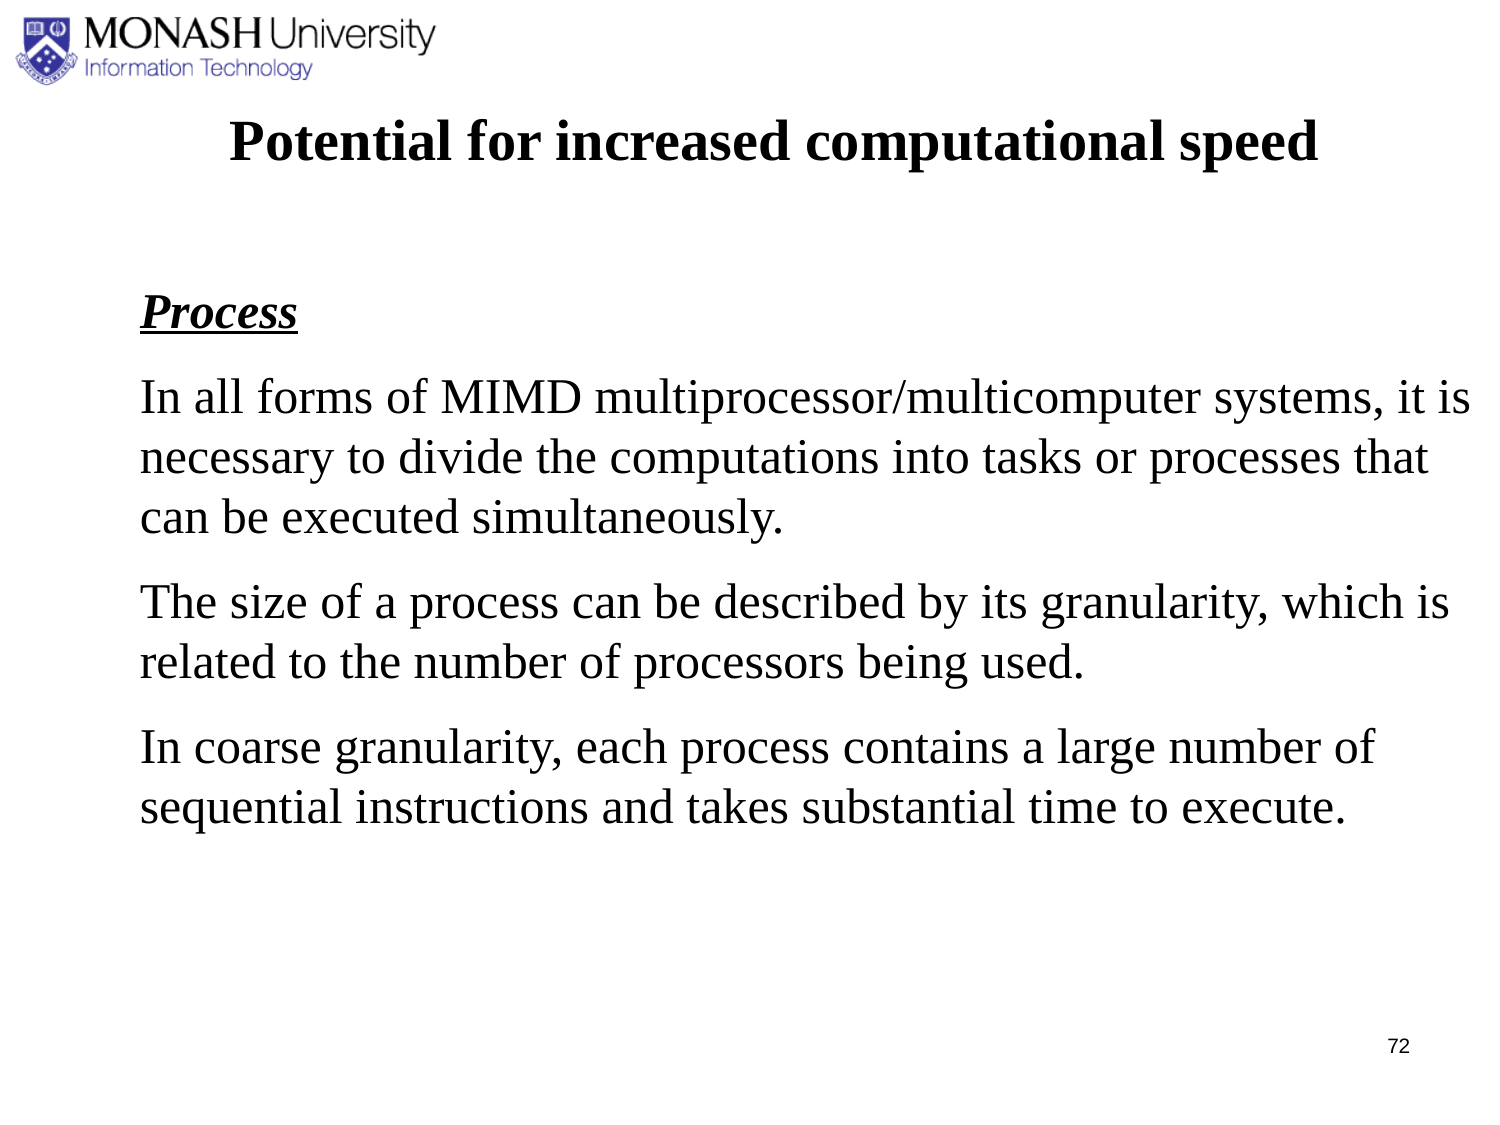

Potential for increased computational speed

Process
In all forms of MIMD multiprocessor/multicomputer systems, it is necessary to divide the computations into tasks or processes that can be executed simultaneously.
The size of a process can be described by its granularity, which is related to the number of processors being used.
In coarse granularity, each process contains a large number of sequential instructions and takes substantial time to execute.
72